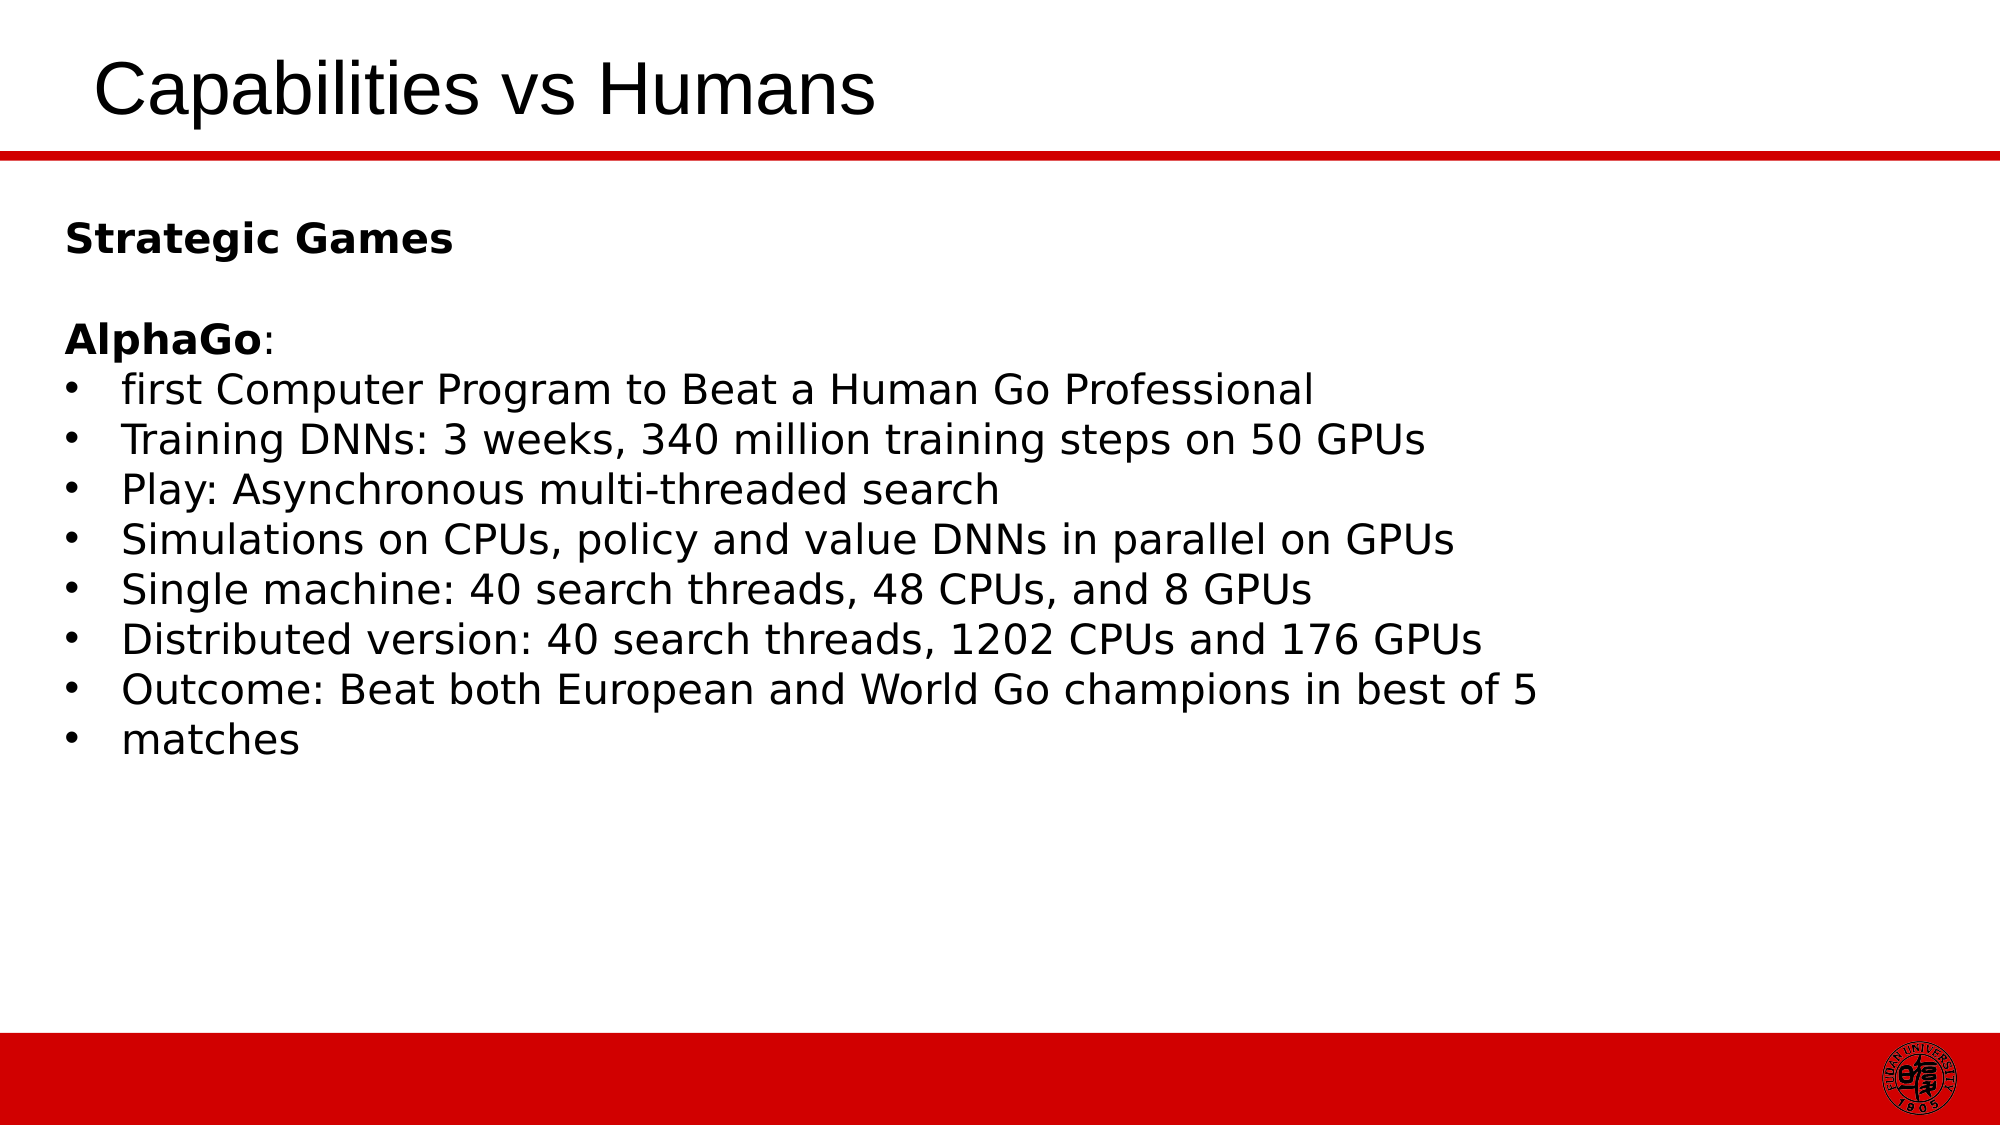

Capabilities vs Humans
Strategic Games

AlphaGo:
first Computer Program to Beat a Human Go Professional
Training DNNs: 3 weeks, 340 million training steps on 50 GPUs
Play: Asynchronous multi-threaded search
Simulations on CPUs, policy and value DNNs in parallel on GPUs
Single machine: 40 search threads, 48 CPUs, and 8 GPUs
Distributed version: 40 search threads, 1202 CPUs and 176 GPUs
Outcome: Beat both European and World Go champions in best of 5
matches